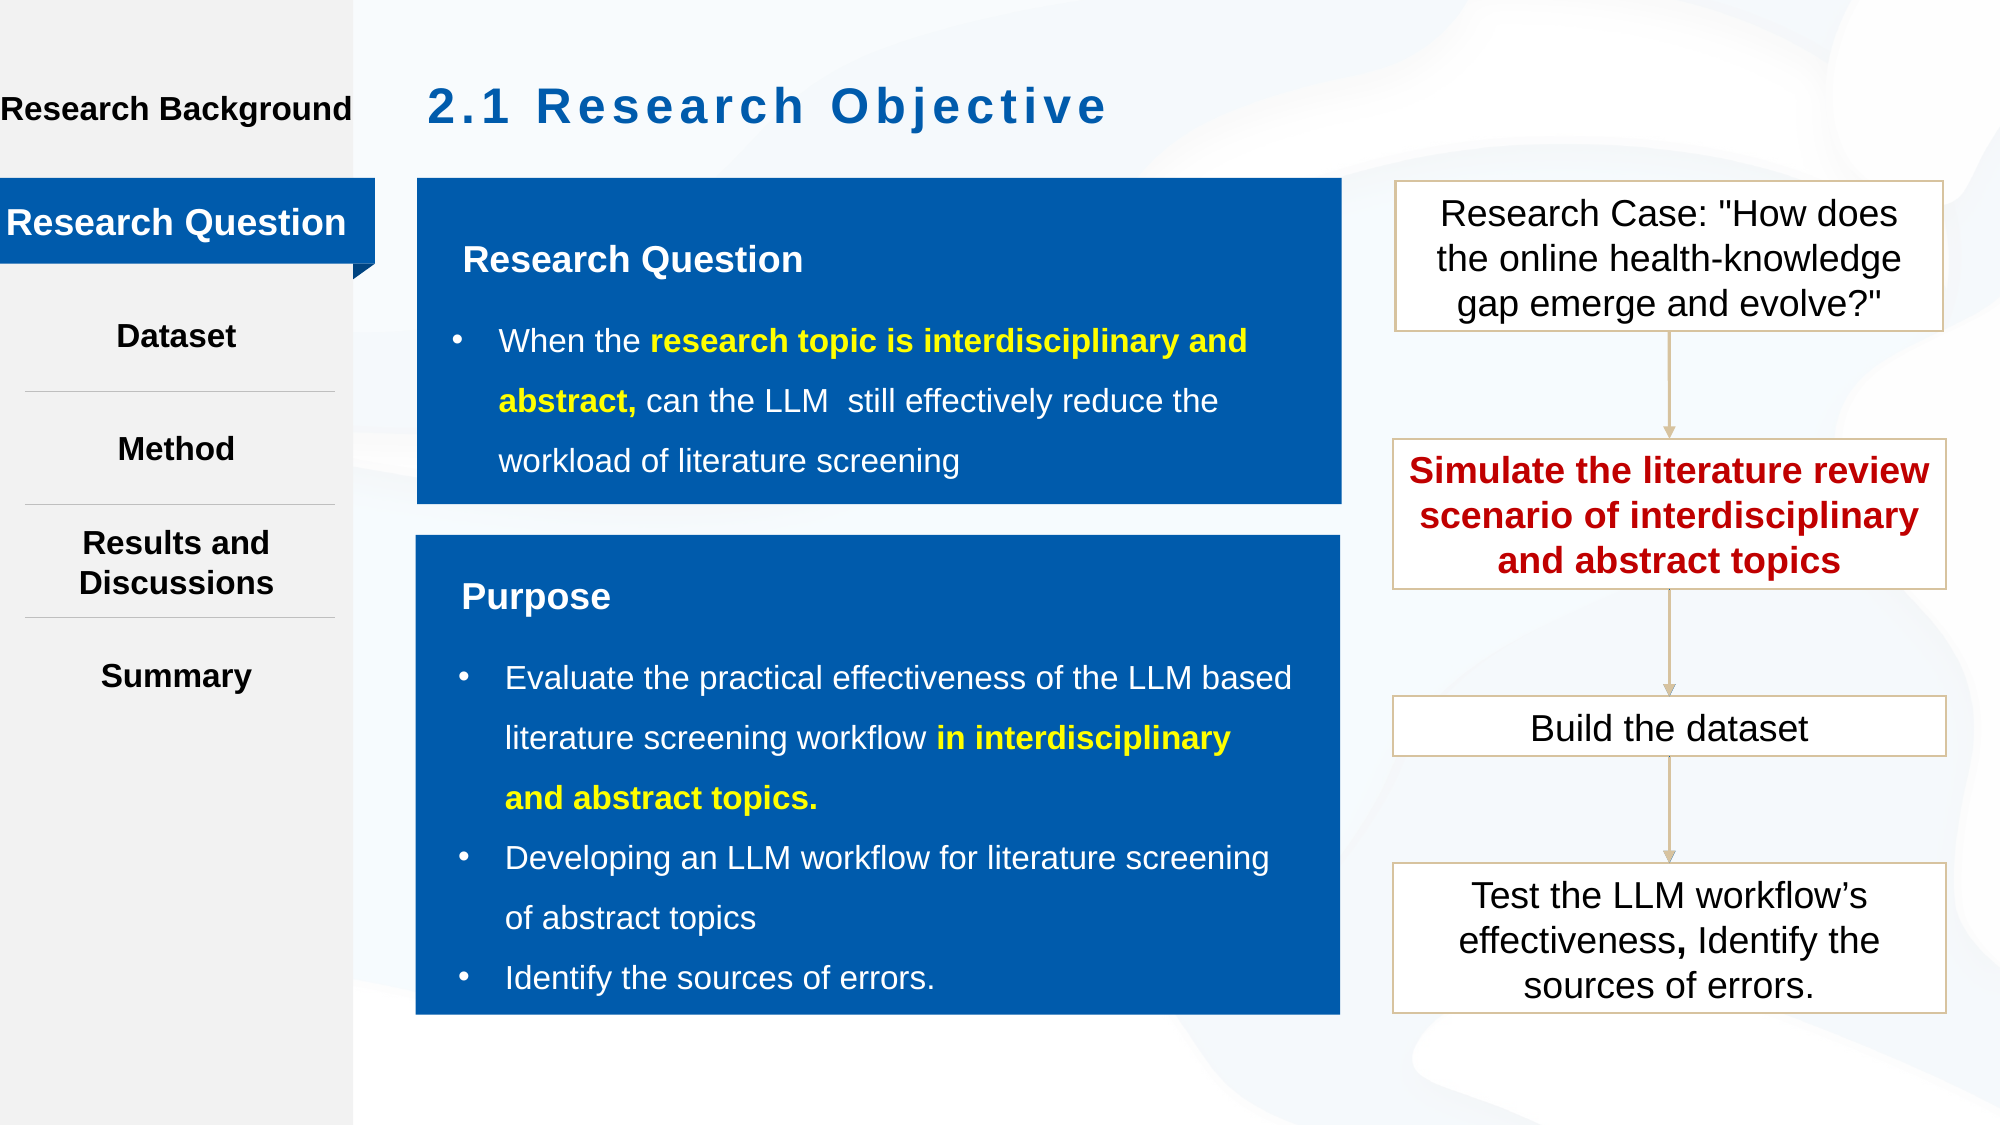

Research Background
# 2.1 Research Objective

Research Question
When the research topic is interdisciplinary and abstract, can the LLM  still effectively reduce the workload of literature screening

Purpose
Evaluate the practical effectiveness of the LLM based literature screening workflow in interdisciplinary and abstract topics.
Developing an LLM workflow for literature screening of abstract topics
Identify the sources of errors.
Research Question
Research Case: "How does the online health-knowledge gap emerge and evolve?"
Dataset
Method
Simulate the literature review scenario of interdisciplinary and abstract topics
Results and Discussions
Summary
Build the dataset
Test the LLM workflow’s effectiveness, Identify the sources of errors.